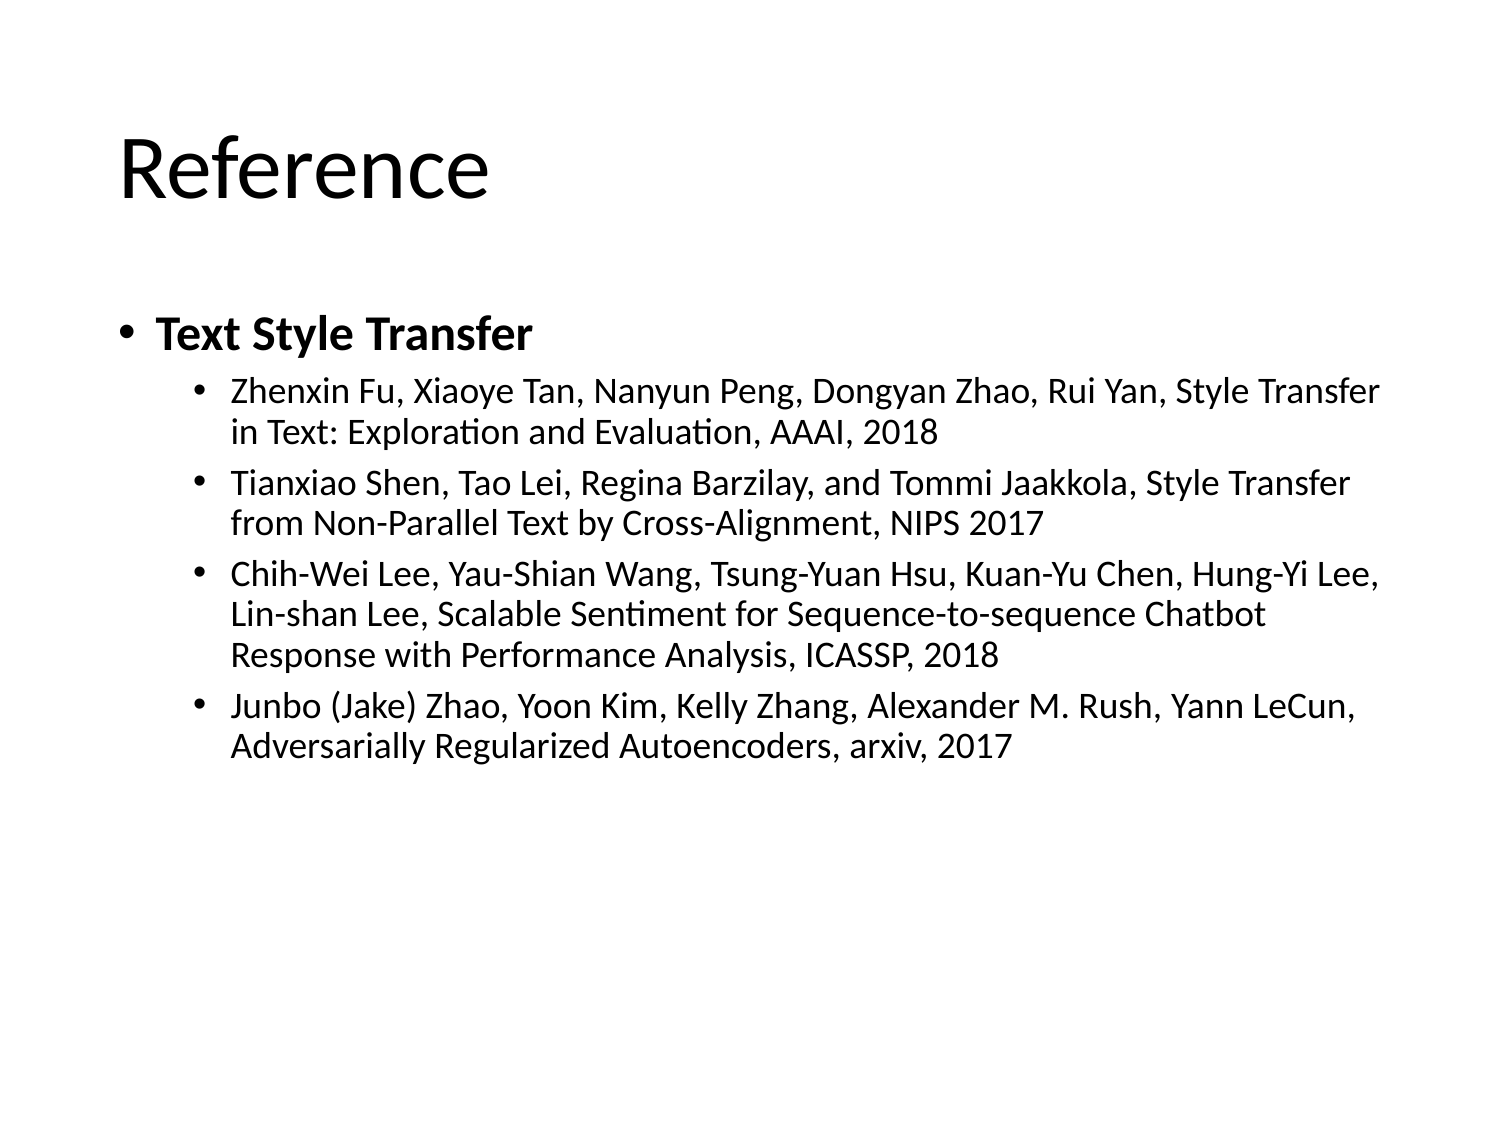

# Reference
Text Style Transfer
Zhenxin Fu, Xiaoye Tan, Nanyun Peng, Dongyan Zhao, Rui Yan, Style Transfer in Text: Exploration and Evaluation, AAAI, 2018
Tianxiao Shen, Tao Lei, Regina Barzilay, and Tommi Jaakkola, Style Transfer from Non-Parallel Text by Cross-Alignment, NIPS 2017
Chih-Wei Lee, Yau-Shian Wang, Tsung-Yuan Hsu, Kuan-Yu Chen, Hung-Yi Lee, Lin-shan Lee, Scalable Sentiment for Sequence-to-sequence Chatbot Response with Performance Analysis, ICASSP, 2018
Junbo (Jake) Zhao, Yoon Kim, Kelly Zhang, Alexander M. Rush, Yann LeCun, Adversarially Regularized Autoencoders, arxiv, 2017